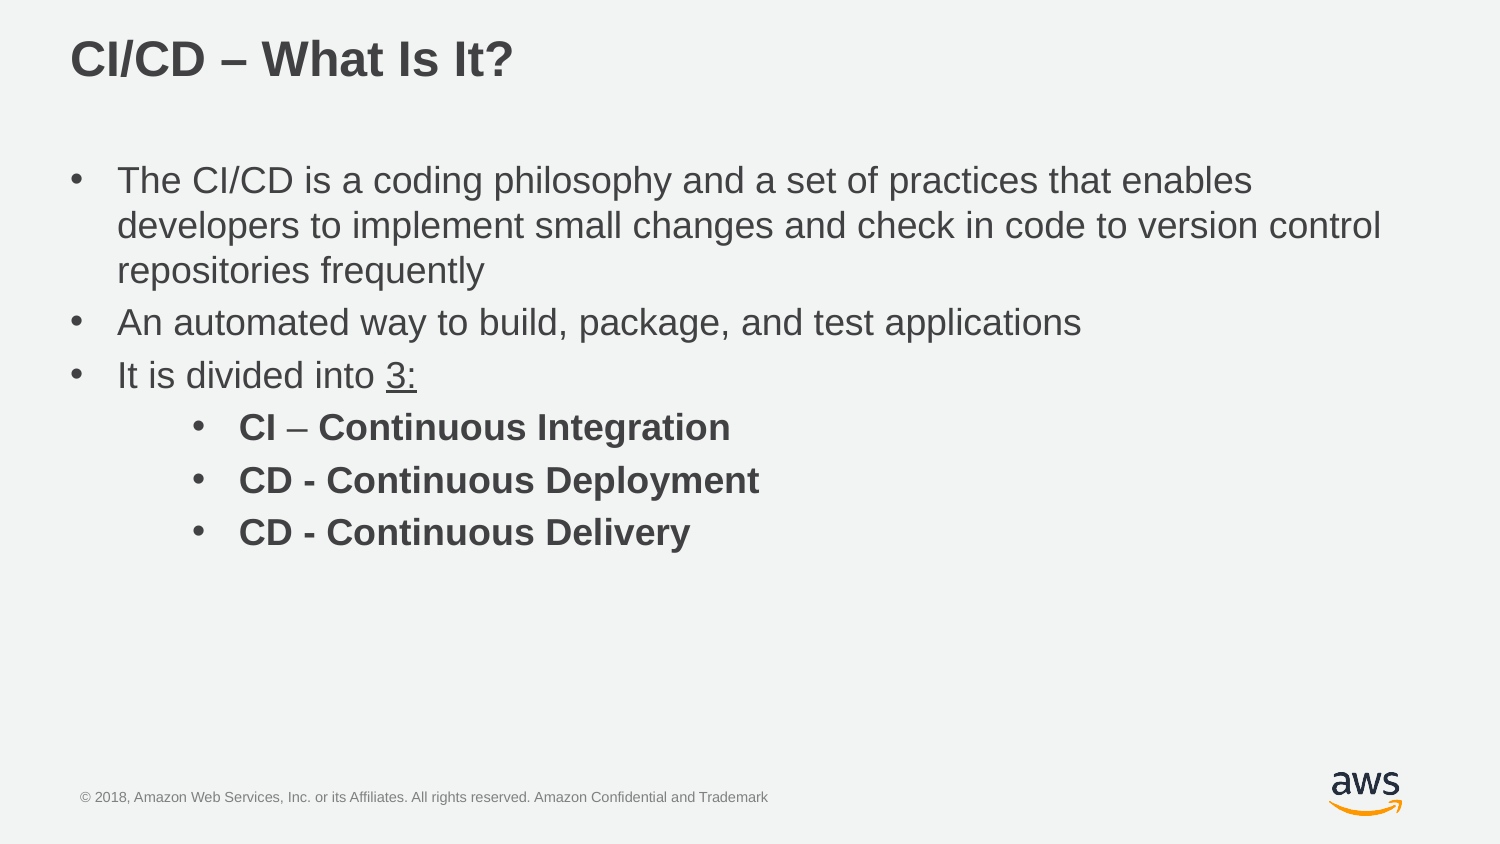

# CI/CD – What Is It?
The CI/CD is a coding philosophy and a set of practices that enables developers to implement small changes and check in code to version control repositories frequently
An automated way to build, package, and test applications
It is divided into 3:
CI – Continuous Integration
CD - Continuous Deployment
CD - Continuous Delivery